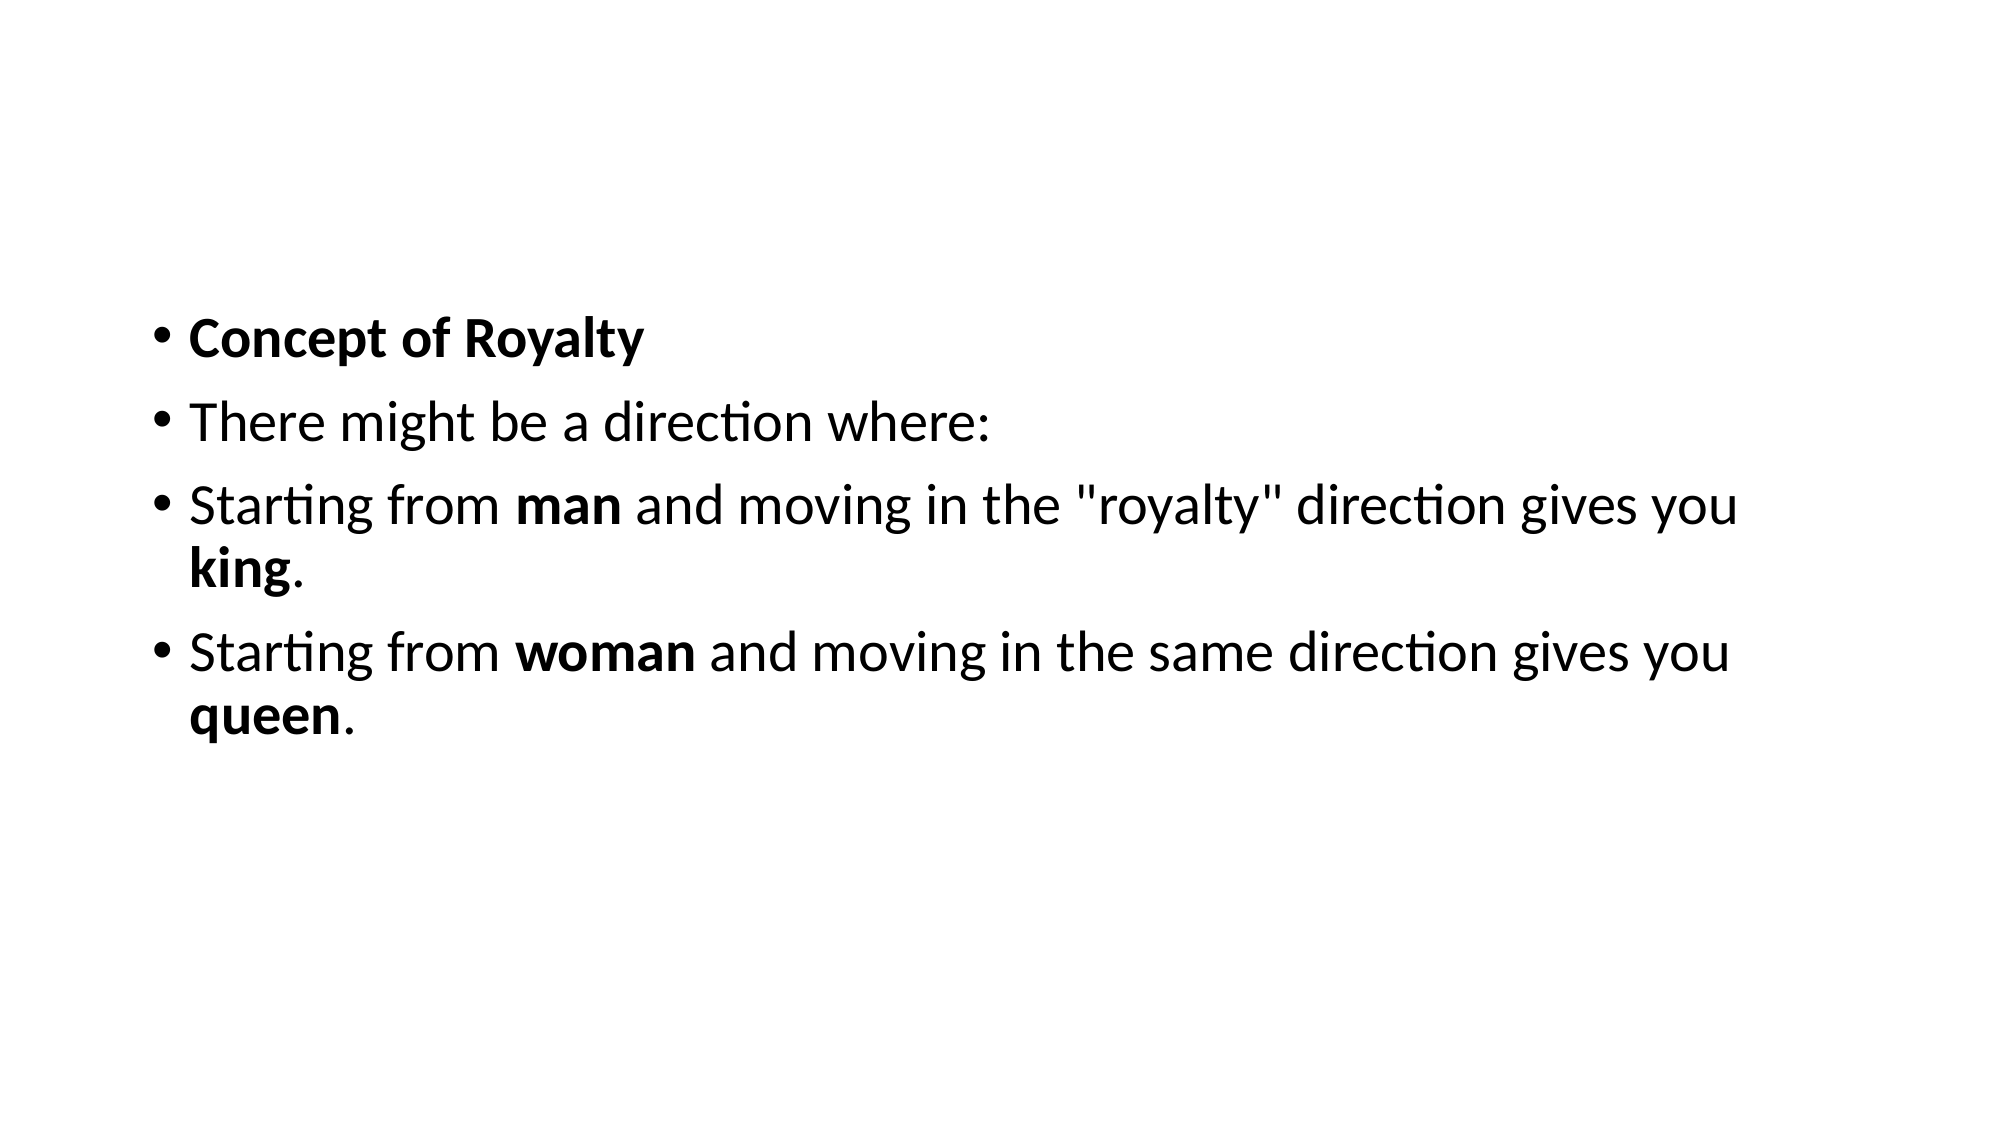

#
Concept of Royalty
There might be a direction where:
Starting from man and moving in the "royalty" direction gives you king.
Starting from woman and moving in the same direction gives you queen.